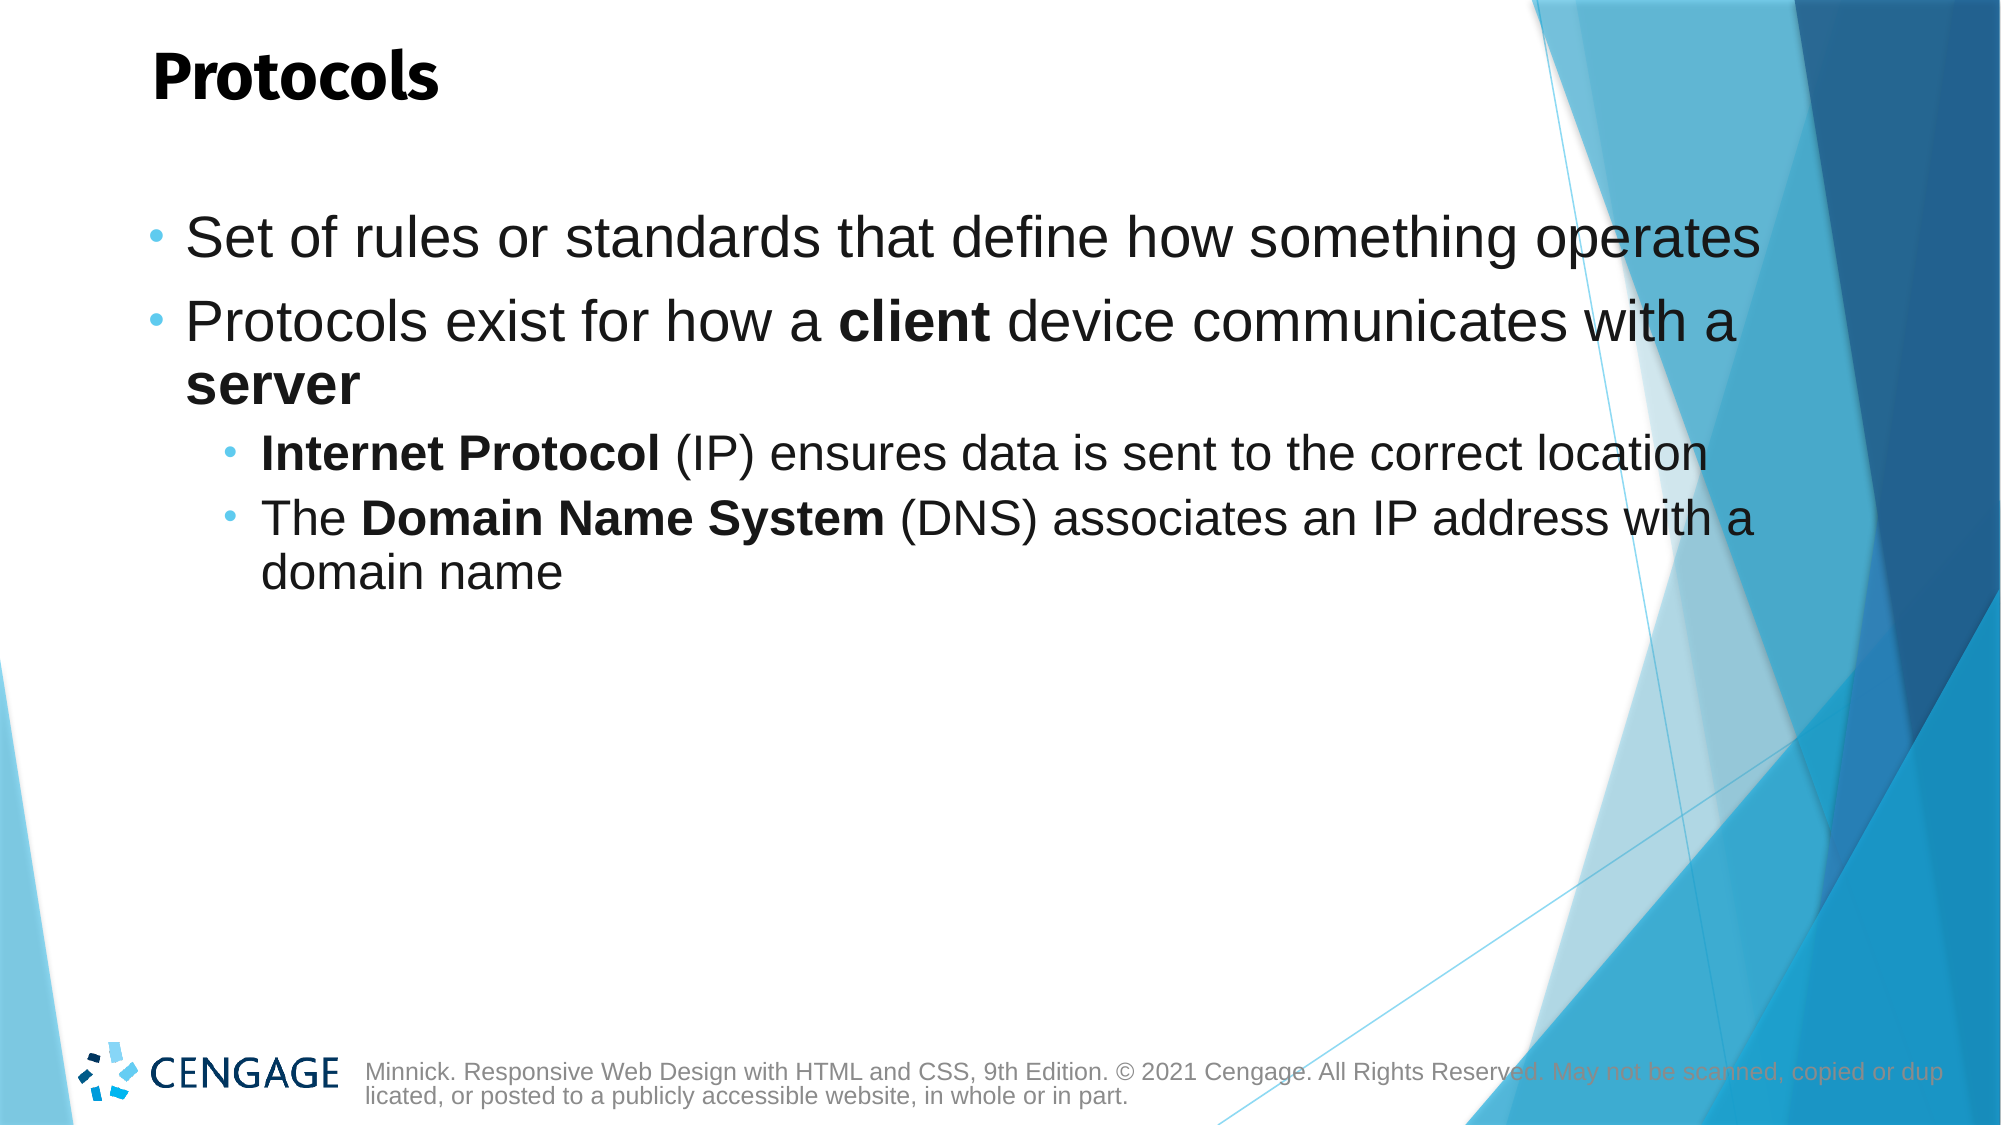

# Protocols
Set of rules or standards that define how something operates
Protocols exist for how a client device communicates with a server
Internet Protocol (IP) ensures data is sent to the correct location
The Domain Name System (DNS) associates an IP address with a domain name
Minnick. Responsive Web Design with HTML and CSS, 9th Edition. © 2021 Cengage. All Rights Reserved. May not be scanned, copied or duplicated, or posted to a publicly accessible website, in whole or in part.